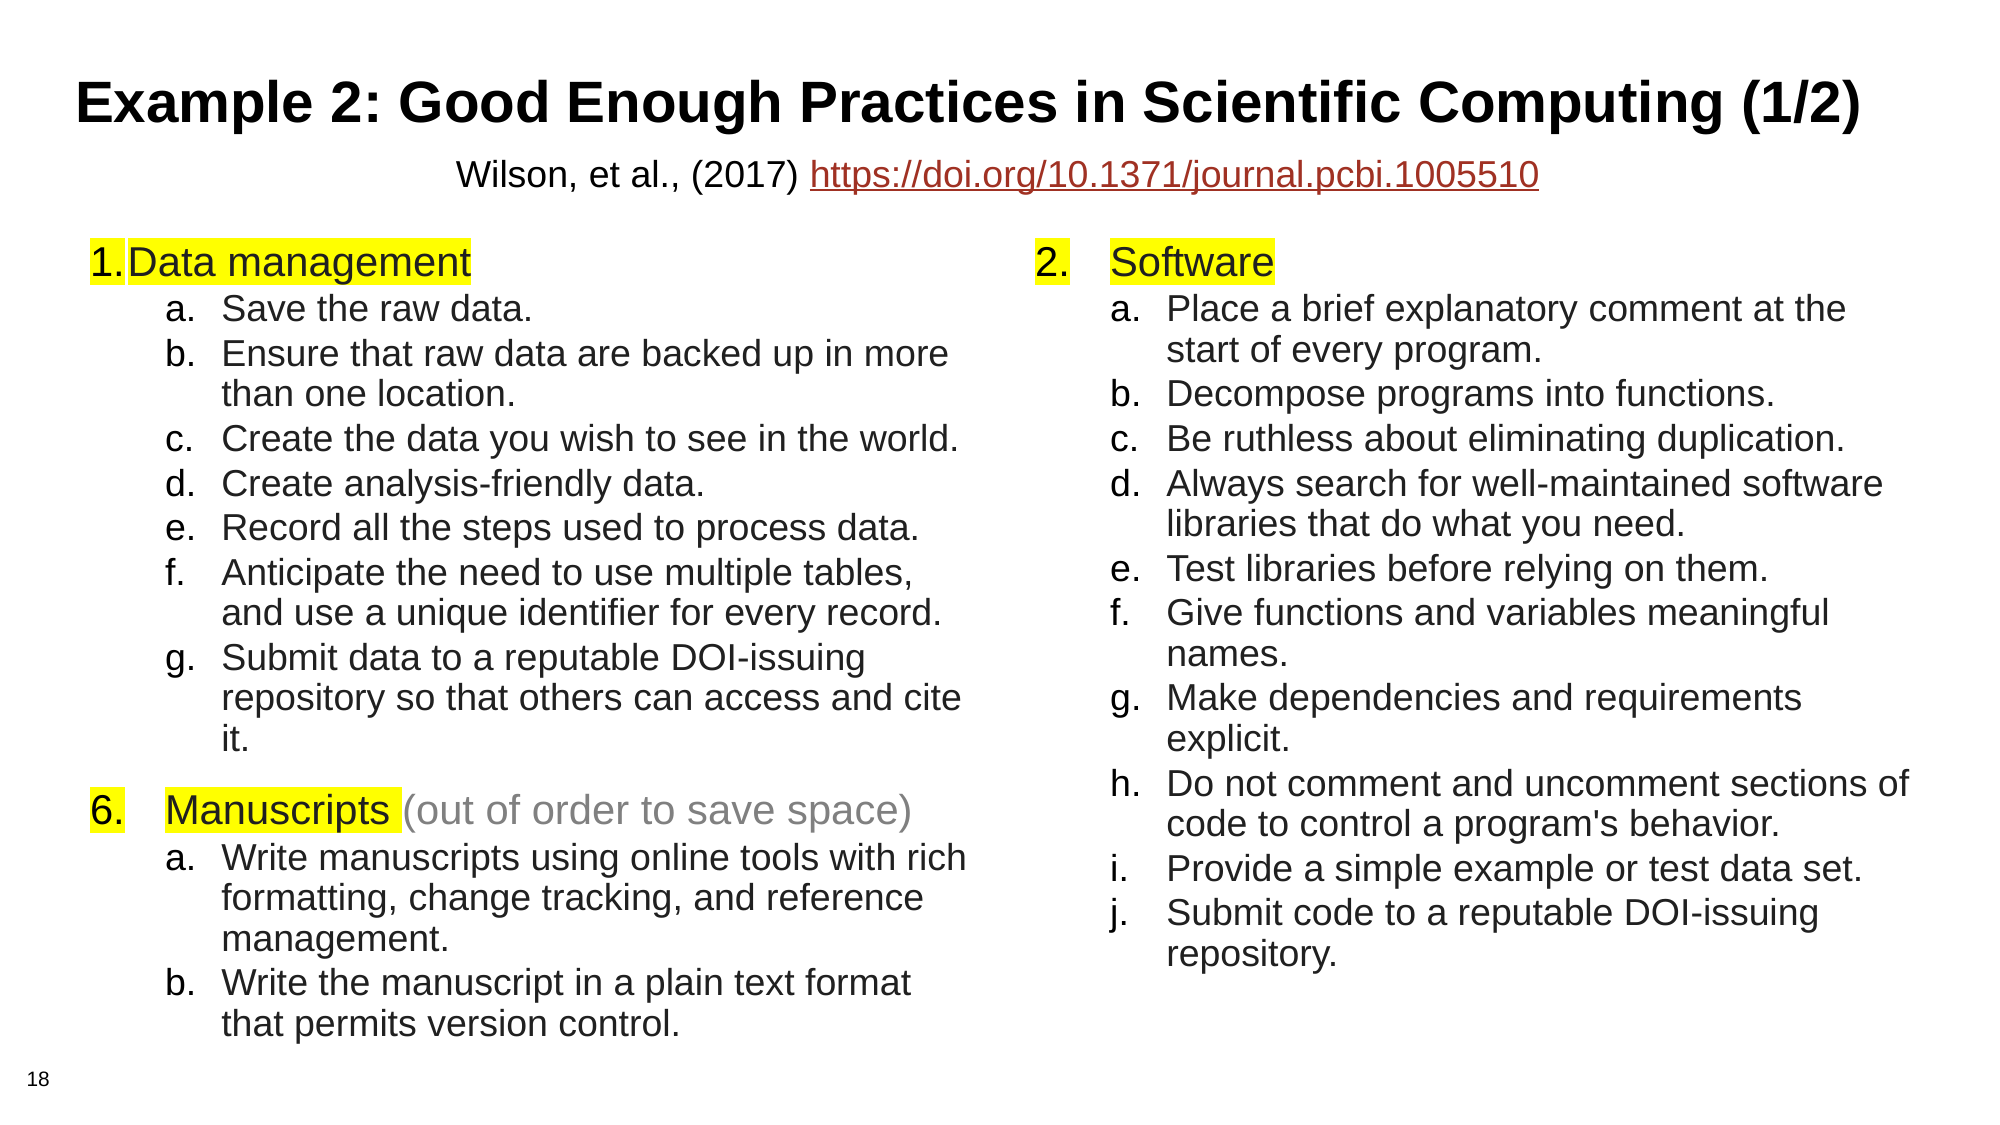

# Example 2: Good Enough Practices in Scientific Computing (1/2)
Wilson, et al., (2017) https://doi.org/10.1371/journal.pcbi.1005510
Data management
Save the raw data.
Ensure that raw data are backed up in more than one location.
Create the data you wish to see in the world.
Create analysis-friendly data.
Record all the steps used to process data.
Anticipate the need to use multiple tables, and use a unique identifier for every record.
Submit data to a reputable DOI-issuing repository so that others can access and cite it.
Manuscripts (out of order to save space)
Write manuscripts using online tools with rich formatting, change tracking, and reference management.
Write the manuscript in a plain text format that permits version control.
Software
Place a brief explanatory comment at the start of every program.
Decompose programs into functions.
Be ruthless about eliminating duplication.
Always search for well-maintained software libraries that do what you need.
Test libraries before relying on them.
Give functions and variables meaningful names.
Make dependencies and requirements explicit.
Do not comment and uncomment sections of code to control a program's behavior.
Provide a simple example or test data set.
Submit code to a reputable DOI-issuing repository.